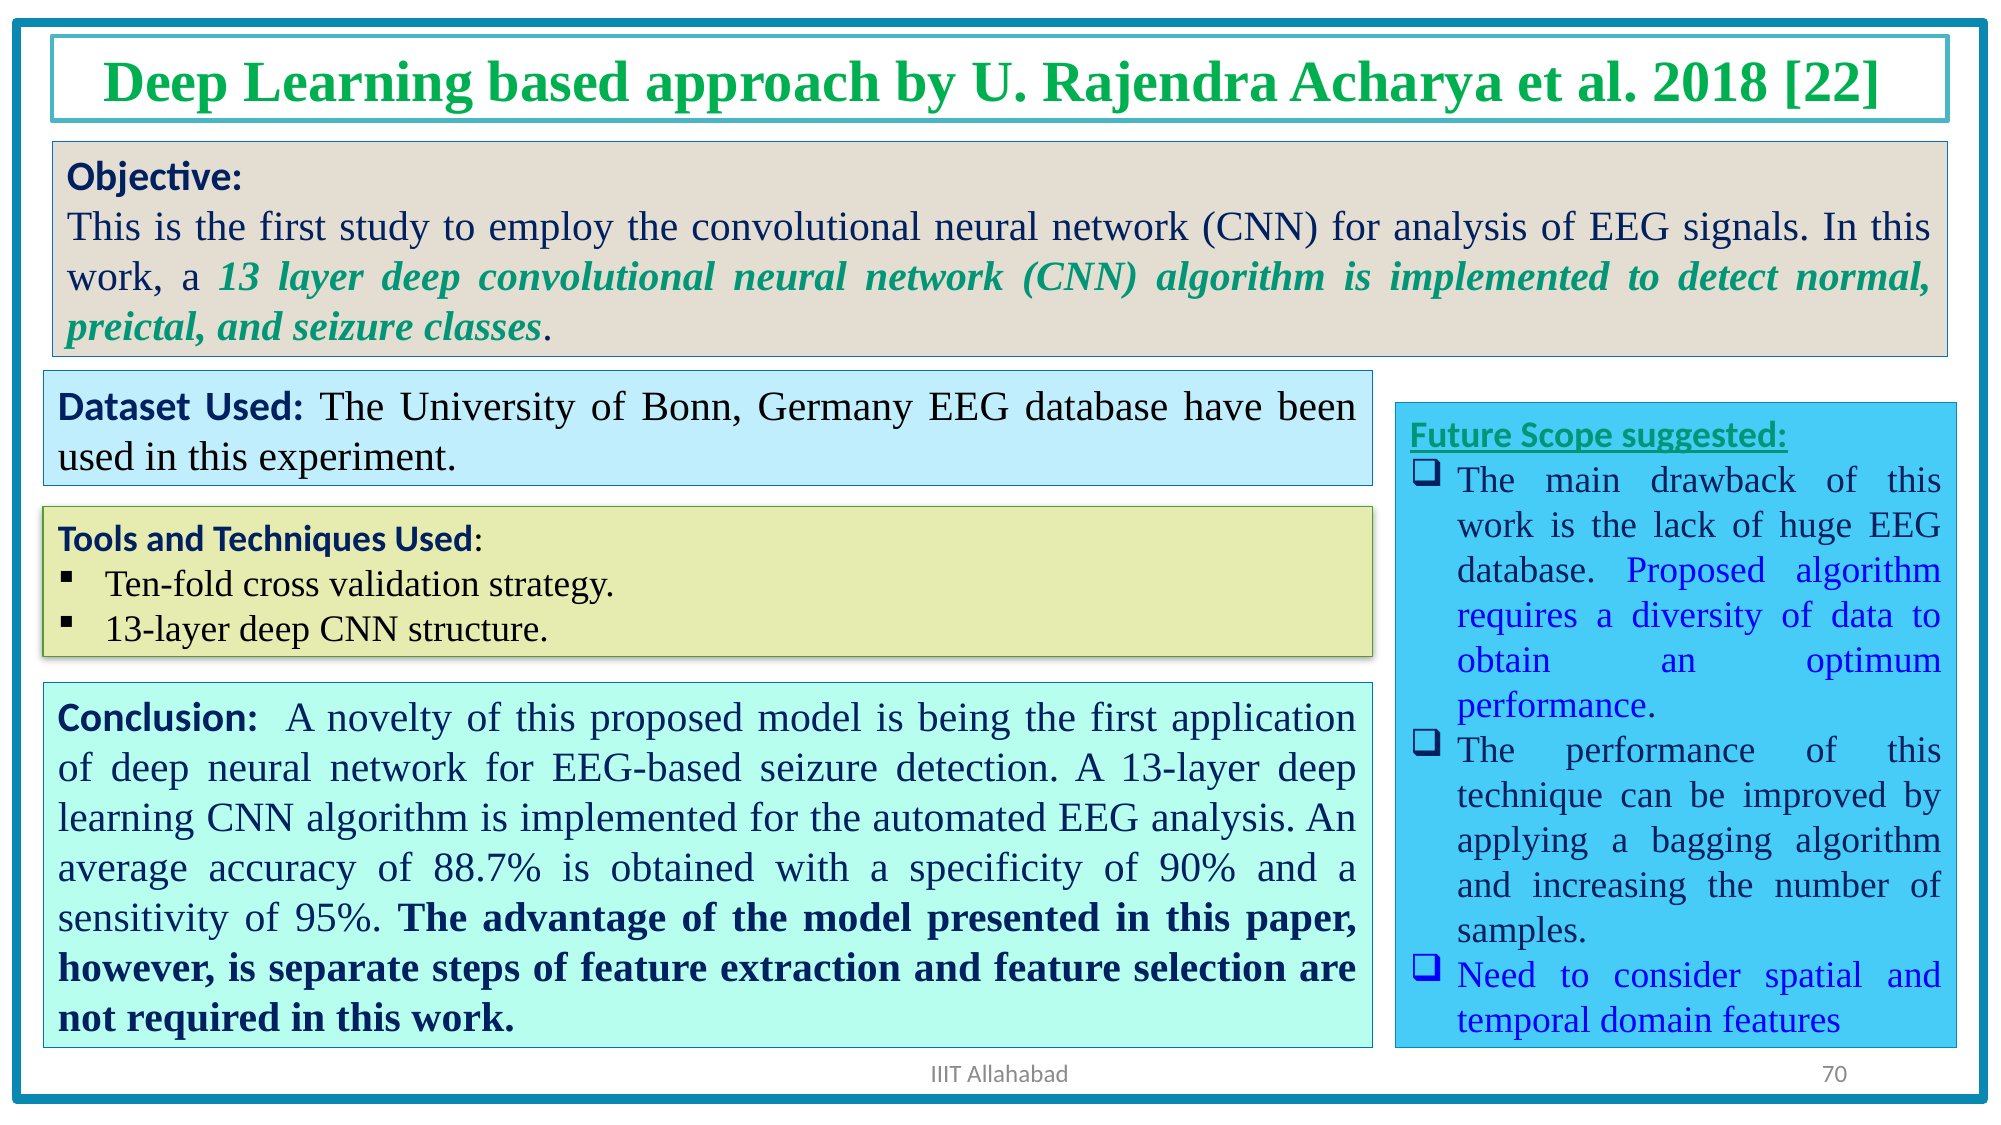

Deep Learning based approach by U. Rajendra Acharya et al. 2018 [22]
Objective:
This is the first study to employ the convolutional neural network (CNN) for analysis of EEG signals. In this work, a 13 layer deep convolutional neural network (CNN) algorithm is implemented to detect normal, preictal, and seizure classes.

Dataset Used: The University of Bonn, Germany EEG database have been used in this experiment.
Future Scope suggested:
The main drawback of this work is the lack of huge EEG database. Proposed algorithm requires a diversity of data to obtain an optimum performance.
The performance of this technique can be improved by applying a bagging algorithm and increasing the number of samples.
Need to consider spatial and temporal domain features
Tools and Techniques Used:
Ten-fold cross validation strategy.
13-layer deep CNN structure.
Conclusion:  A novelty of this proposed model is being the first application of deep neural network for EEG-based seizure detection. A 13-layer deep learning CNN algorithm is implemented for the automated EEG analysis. An average accuracy of 88.7% is obtained with a specificity of 90% and a sensitivity of 95%. The advantage of the model presented in this paper, however, is separate steps of feature extraction and feature selection are not required in this work.
IIIT Allahabad
70